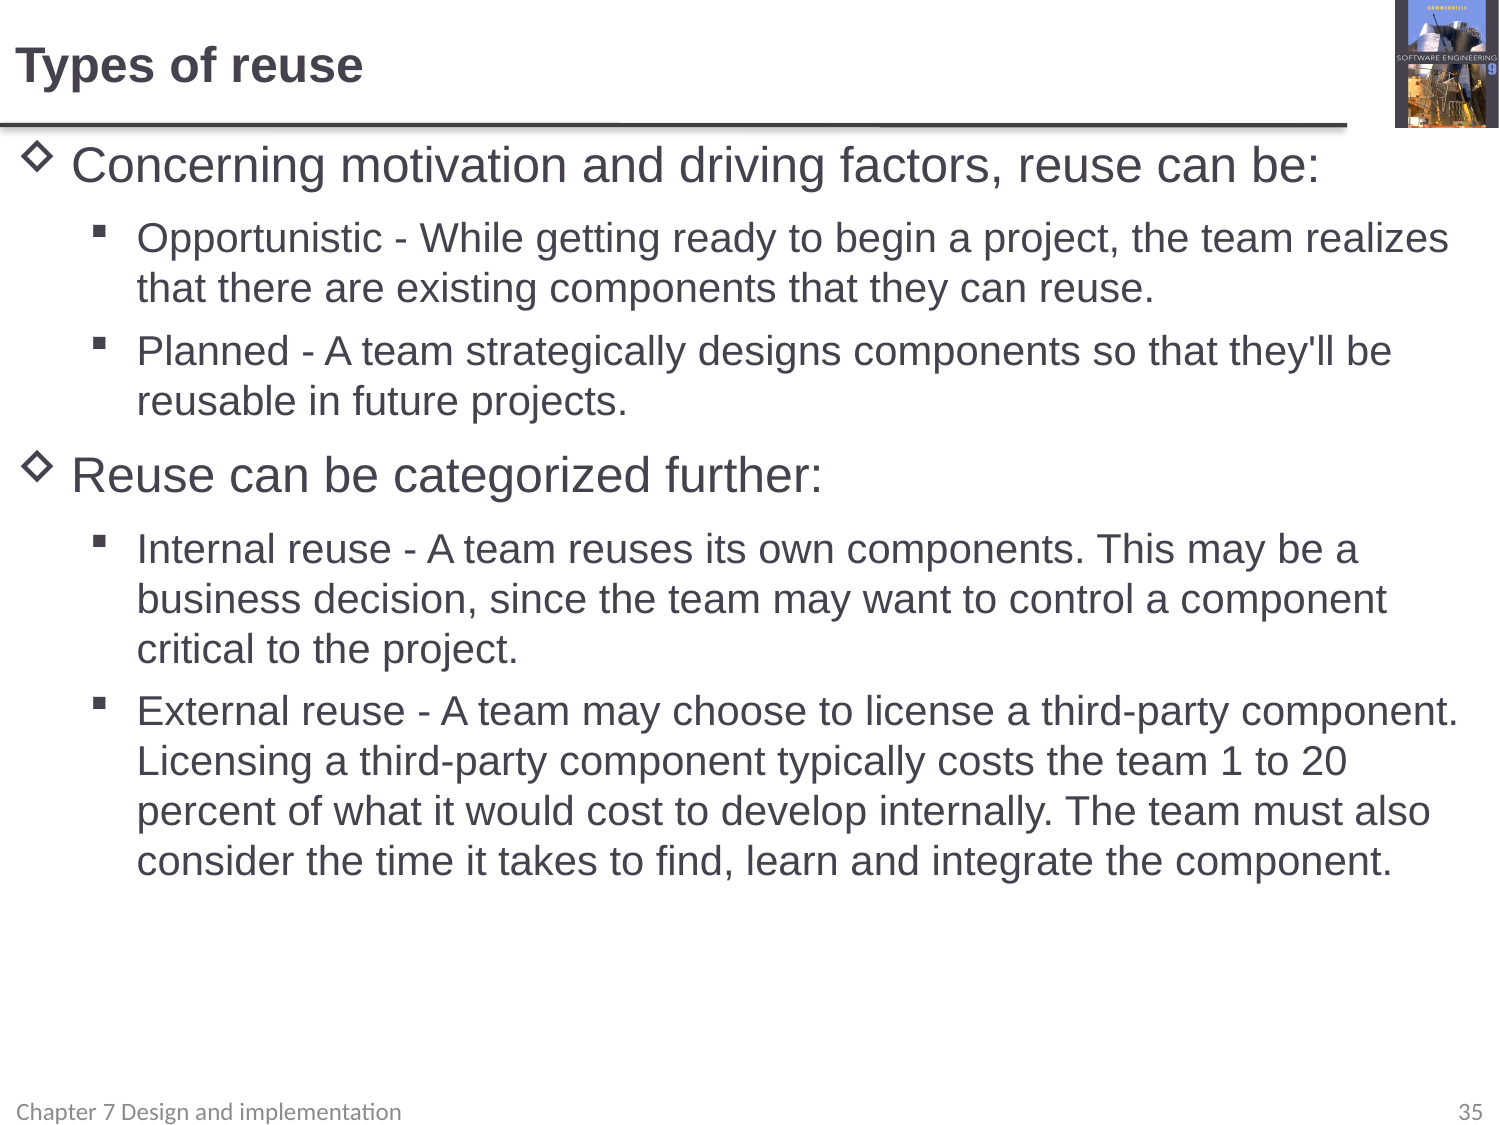

# Types of reuse
Concerning motivation and driving factors, reuse can be:
Opportunistic - While getting ready to begin a project, the team realizes that there are existing components that they can reuse.
Planned - A team strategically designs components so that they'll be reusable in future projects.
Reuse can be categorized further:
Internal reuse - A team reuses its own components. This may be a business decision, since the team may want to control a component critical to the project.
External reuse - A team may choose to license a third-party component. Licensing a third-party component typically costs the team 1 to 20 percent of what it would cost to develop internally. The team must also consider the time it takes to find, learn and integrate the component.
Chapter 7 Design and implementation
35